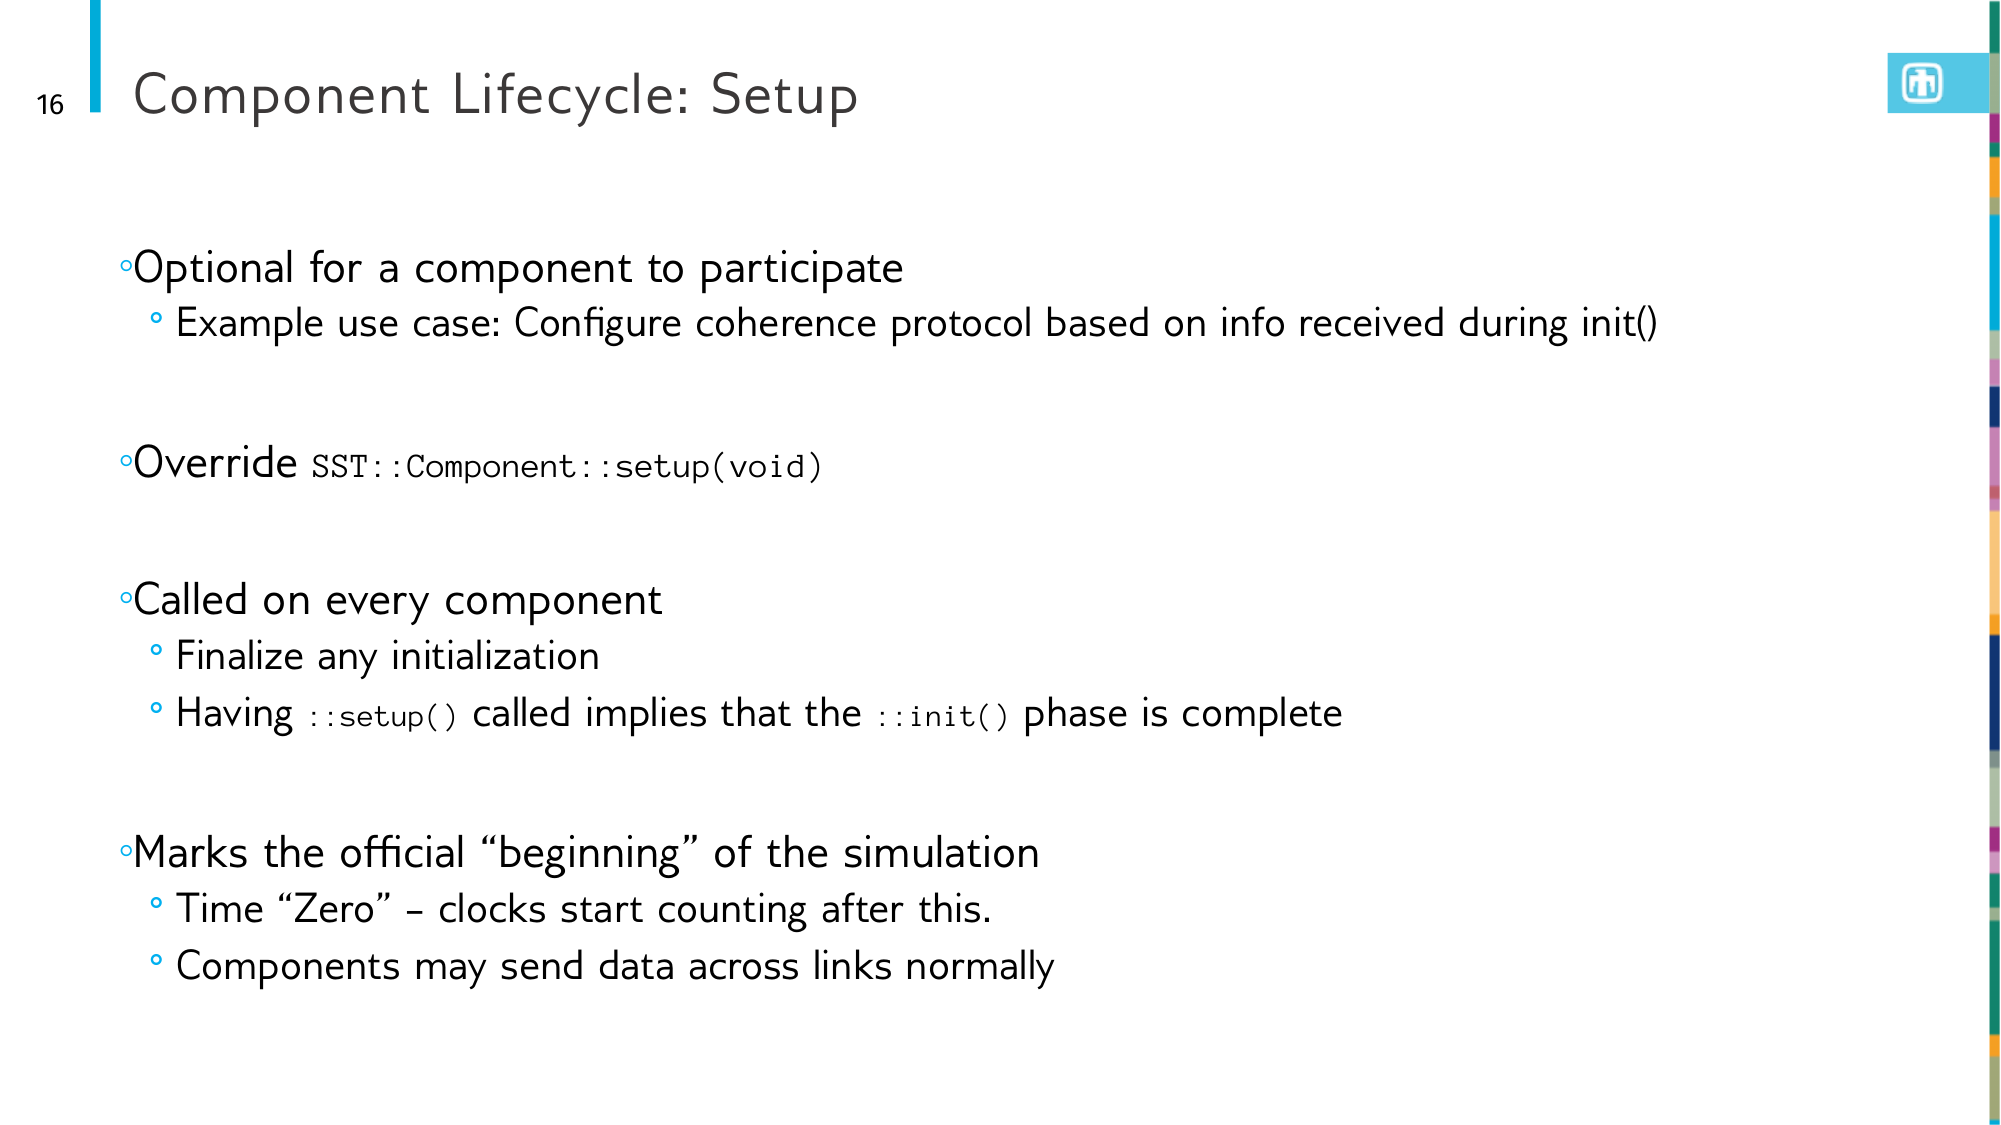

# Component Lifecycle: Setup
16
Optional for a component to participate
Example use case: Configure coherence protocol based on info received during init()

Override SST::Component::setup(void)

Called on every component
Finalize any initialization
Having ::setup() called implies that the ::init() phase is complete

Marks the official “beginning” of the simulation
Time “Zero” – clocks start counting after this.
Components may send data across links normally